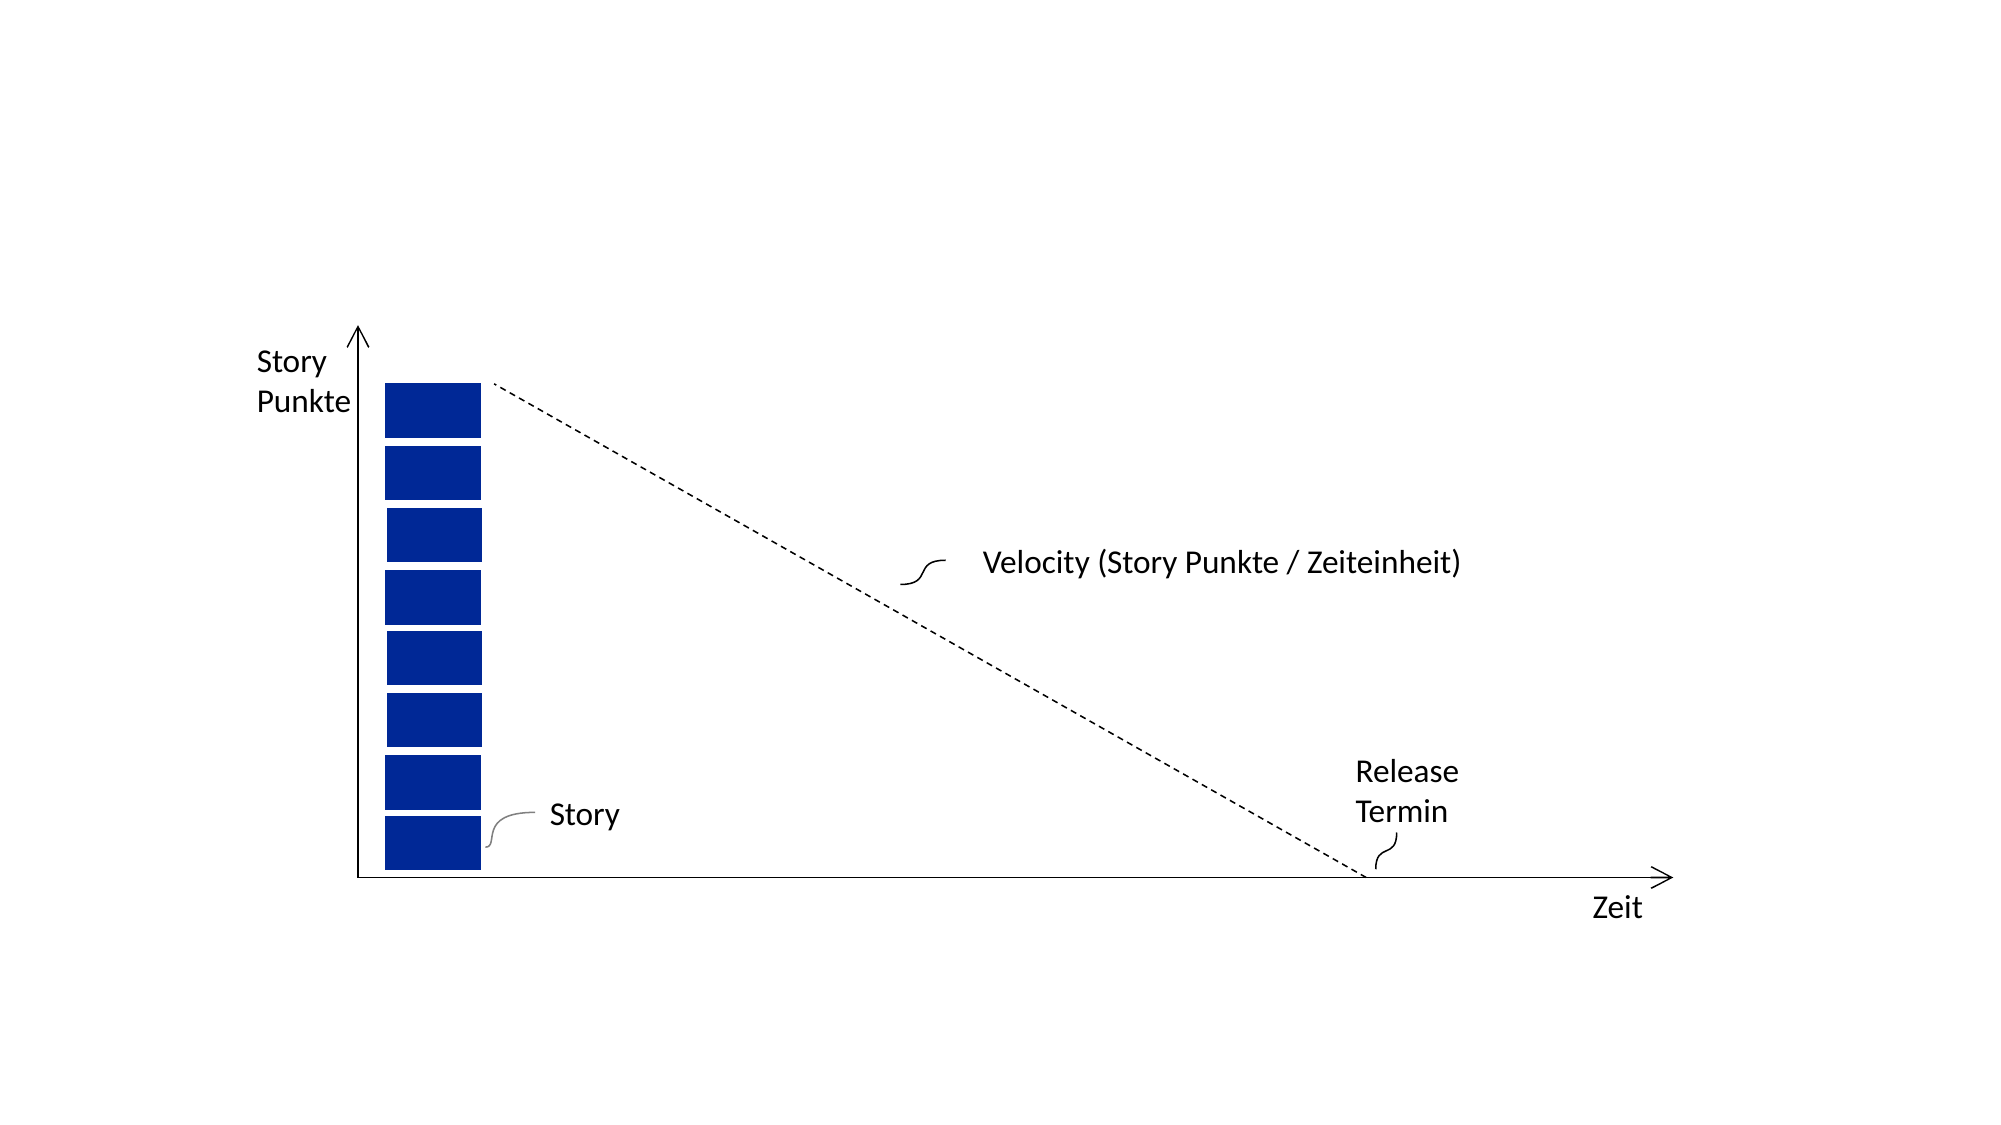

Story
Punkte

Velocity (Story Punkte / Zeiteinheit)

Release
Termin

Story

Zeit